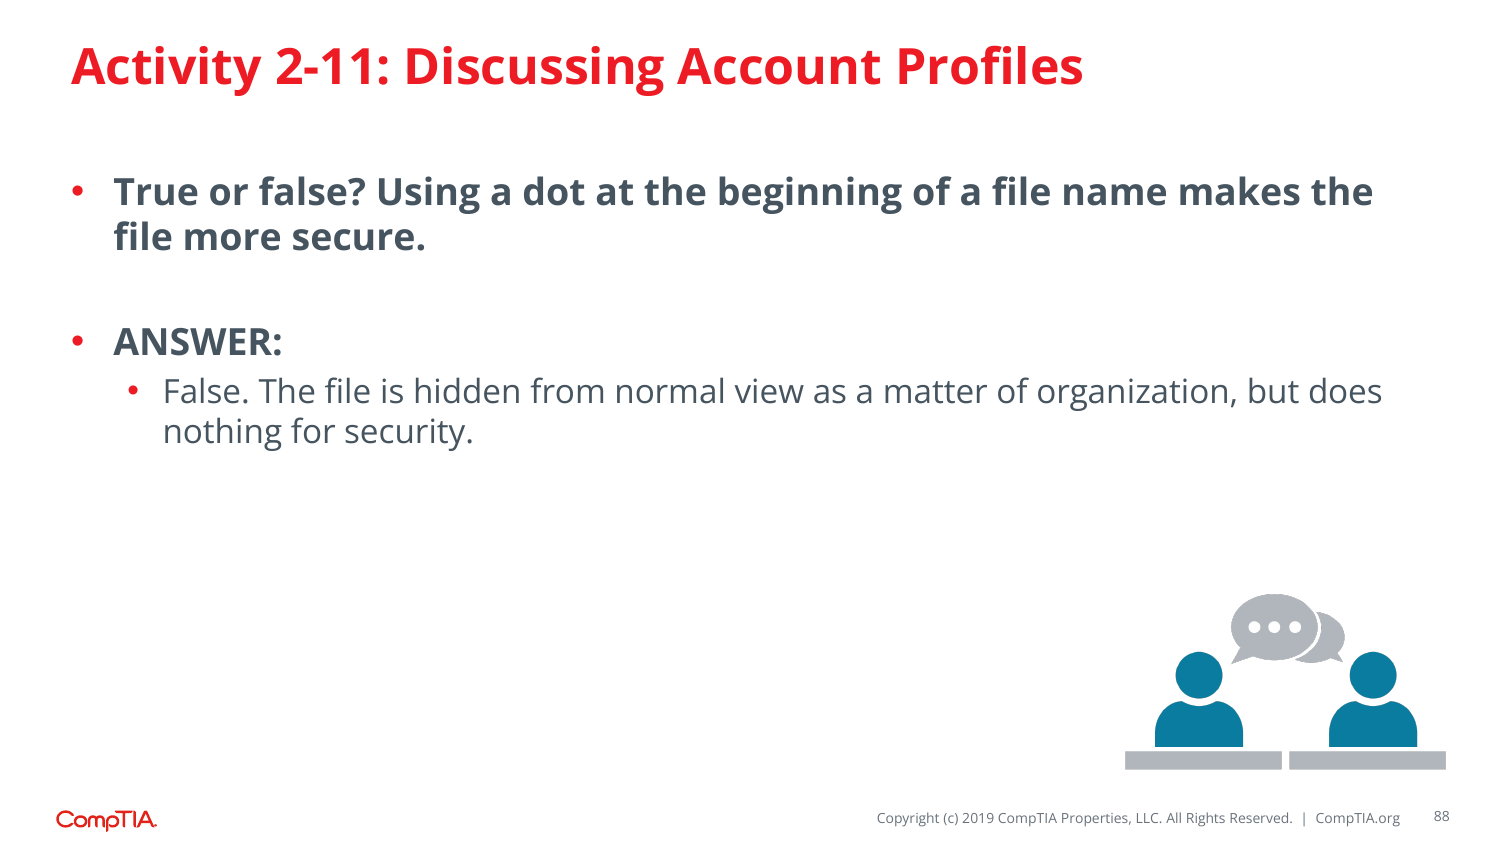

# Activity 2-11: Discussing Account Profiles
True or false? Using a dot at the beginning of a file name makes the file more secure.

ANSWER:
False. The file is hidden from normal view as a matter of organization, but does nothing for security.

88